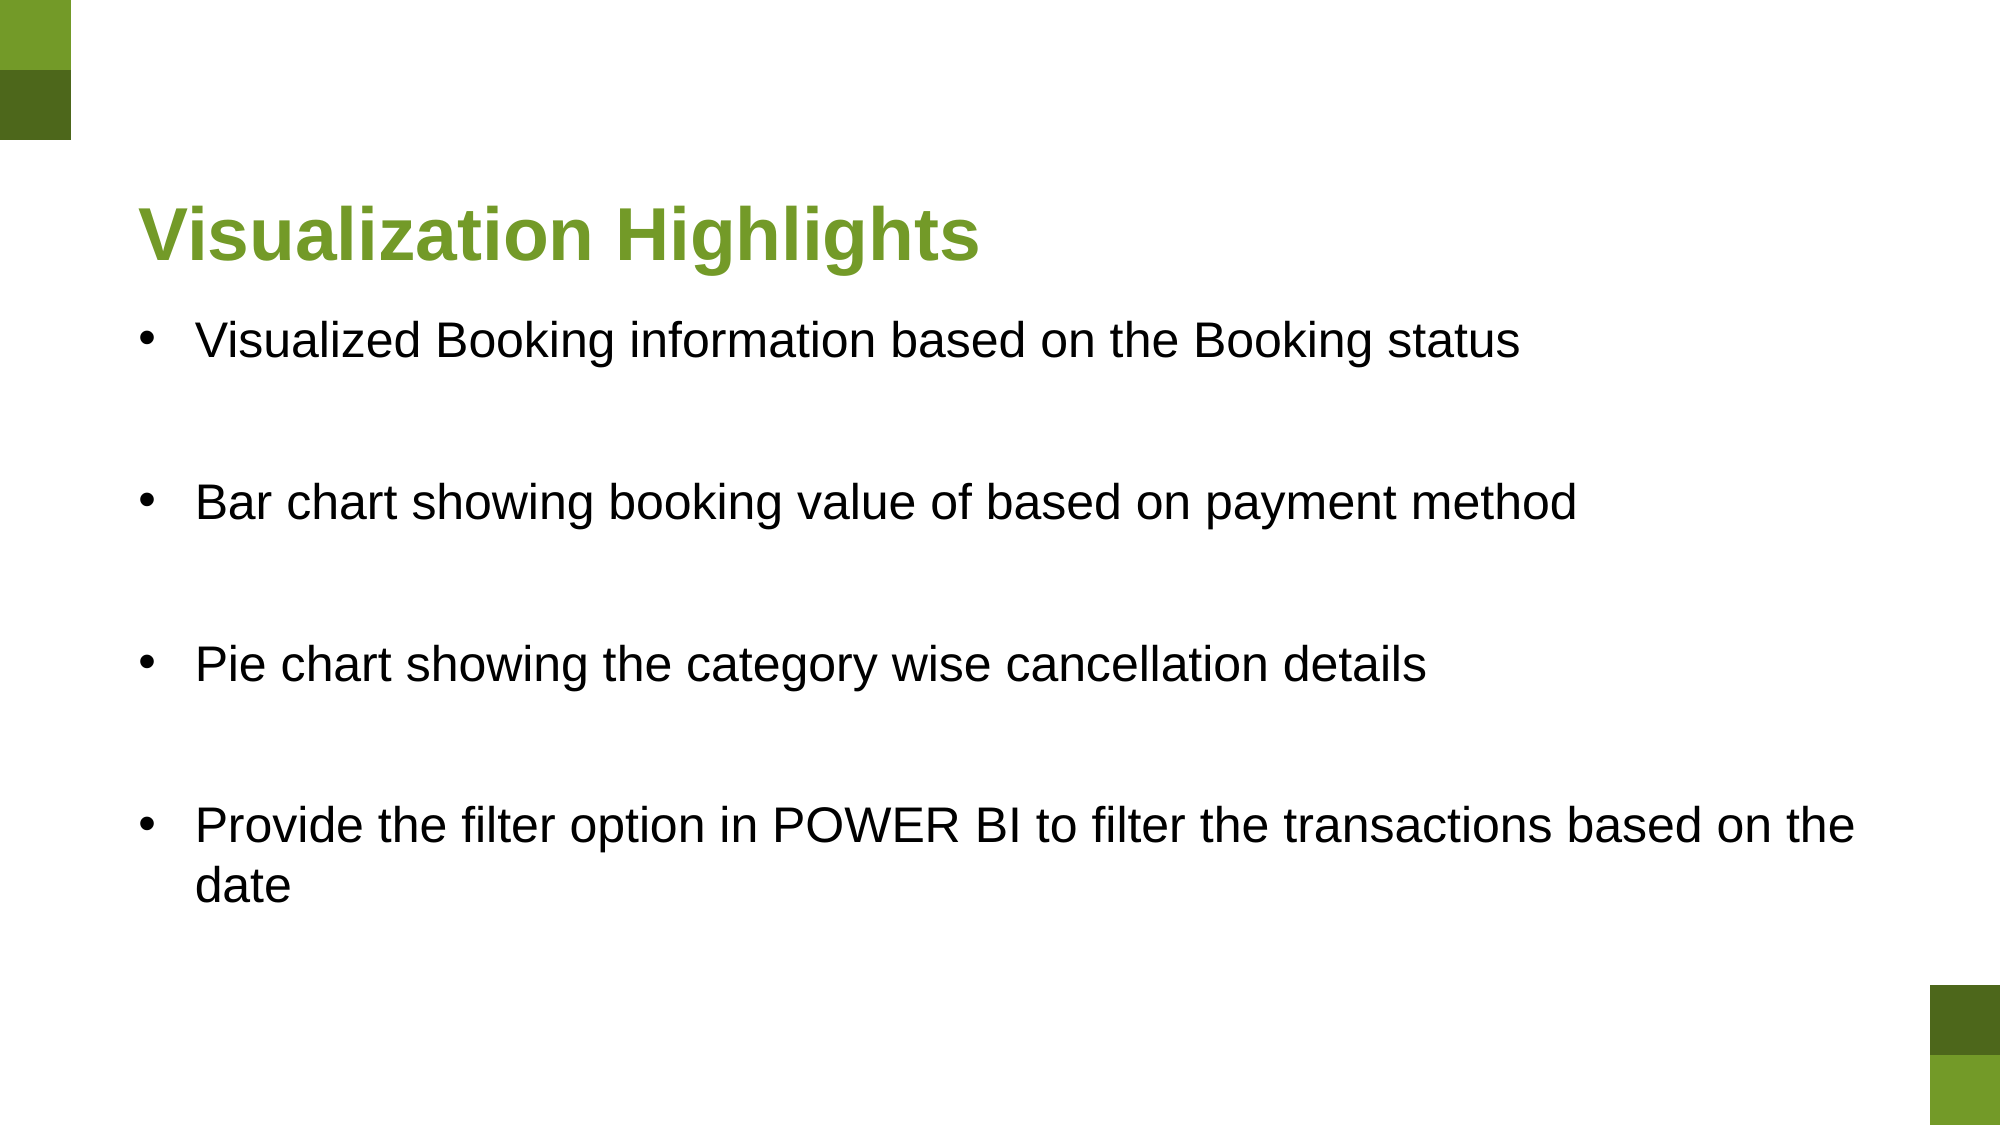

# Visualization Highlights
Visualized Booking information based on the Booking status

Bar chart showing booking value of based on payment method

Pie chart showing the category wise cancellation details

Provide the filter option in POWER BI to filter the transactions based on the date